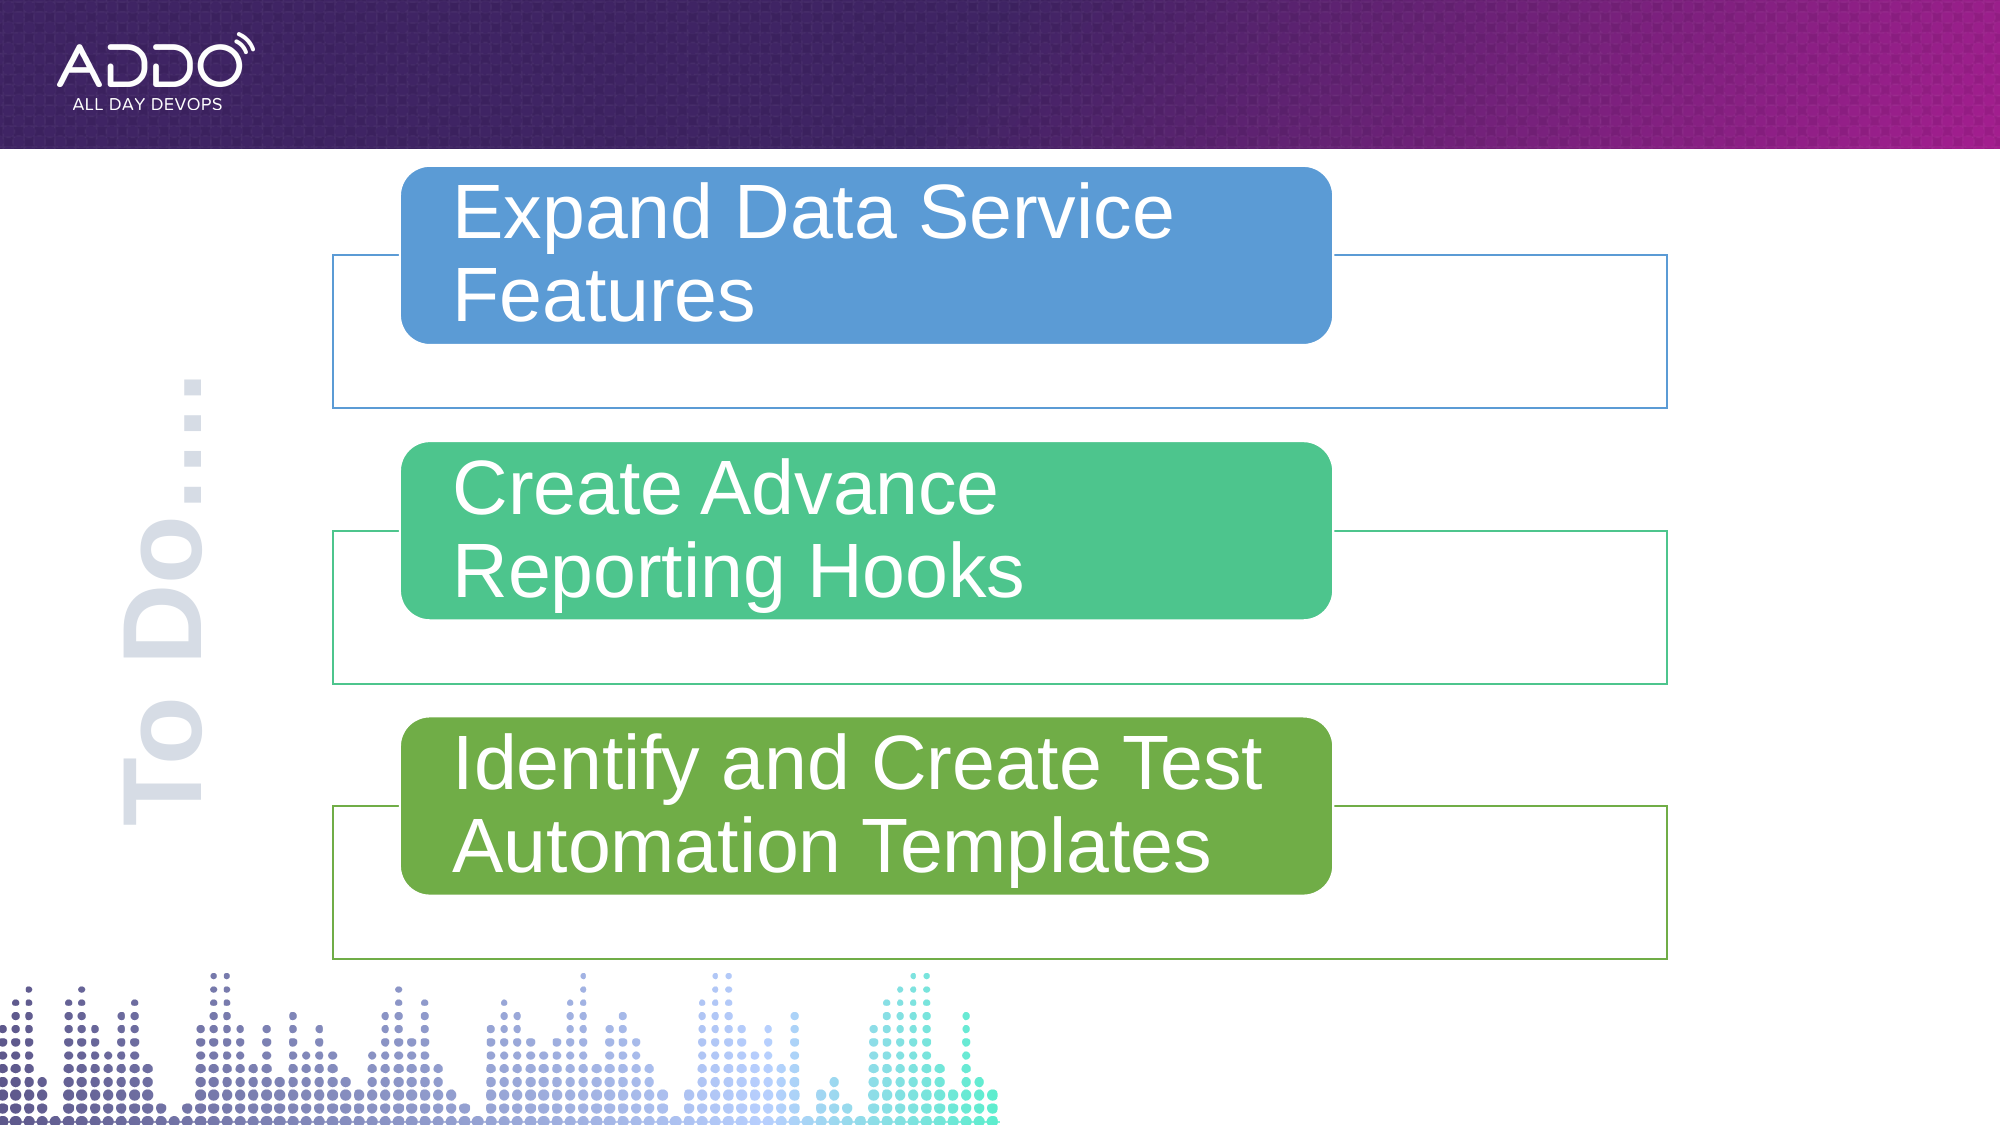

Expand Data Service Features
Create Advance Reporting Hooks
Identify and Create Test Automation Templates
To Do….